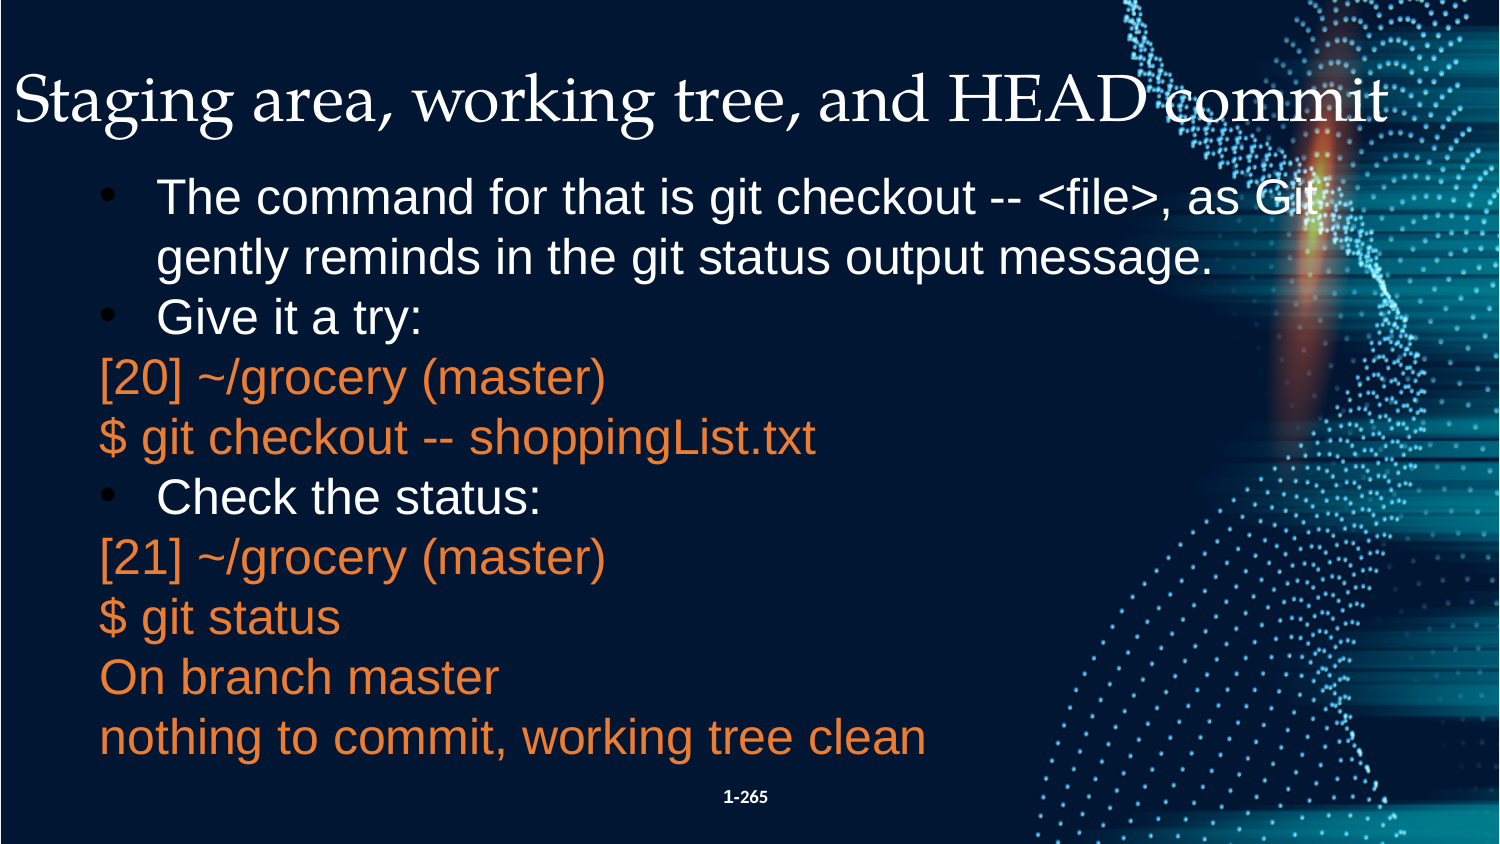

Staging area, working tree, and HEAD commit
The command for that is git checkout -- <file>, as Git gently reminds in the git status output message.
Give it a try:
[20] ~/grocery (master)
$ git checkout -- shoppingList.txt
Check the status:
[21] ~/grocery (master)
$ git status
On branch master
nothing to commit, working tree clean

1-265